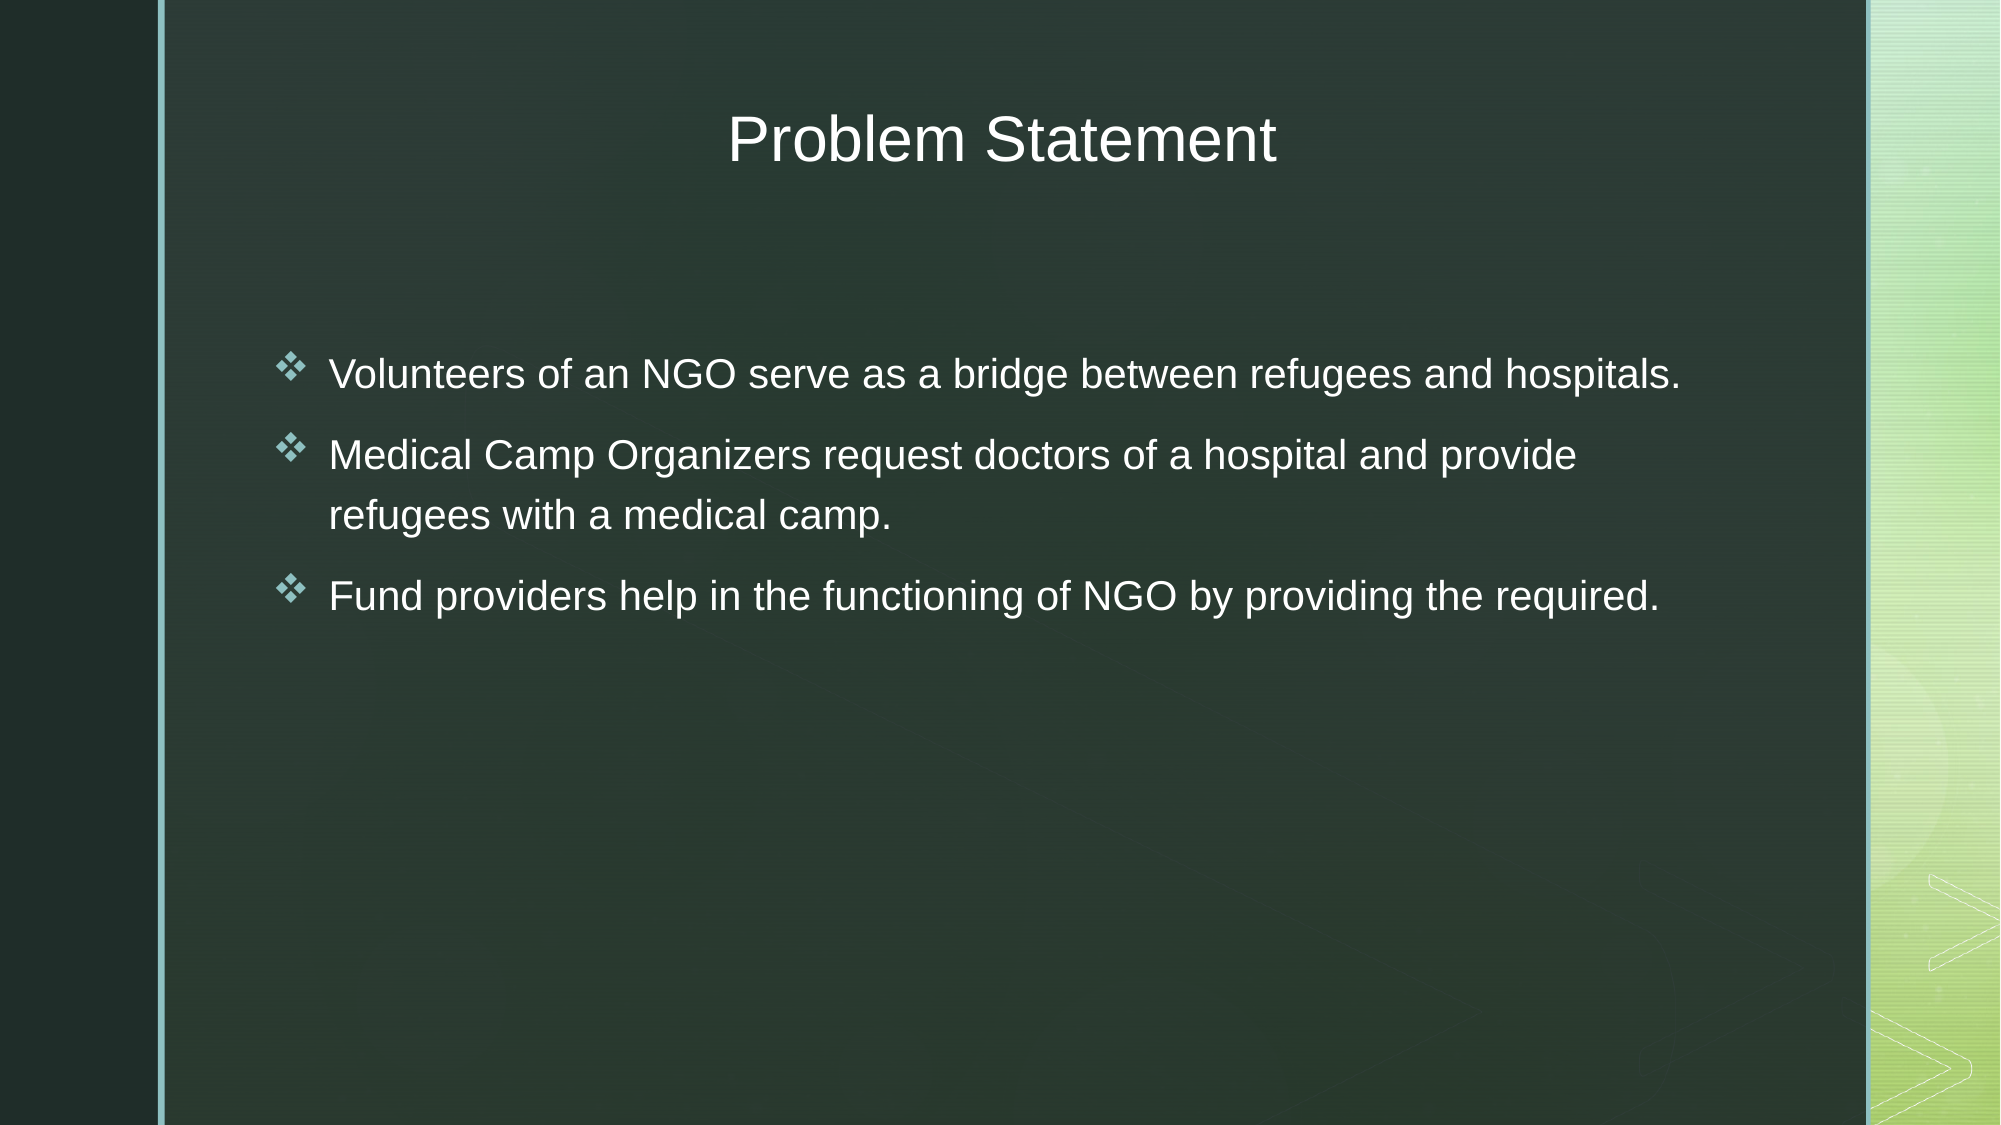

# Problem Statement
Volunteers of an NGO serve as a bridge between refugees and hospitals.
Medical Camp Organizers request doctors of a hospital and provide refugees with a medical camp.
Fund providers help in the functioning of NGO by providing the required.